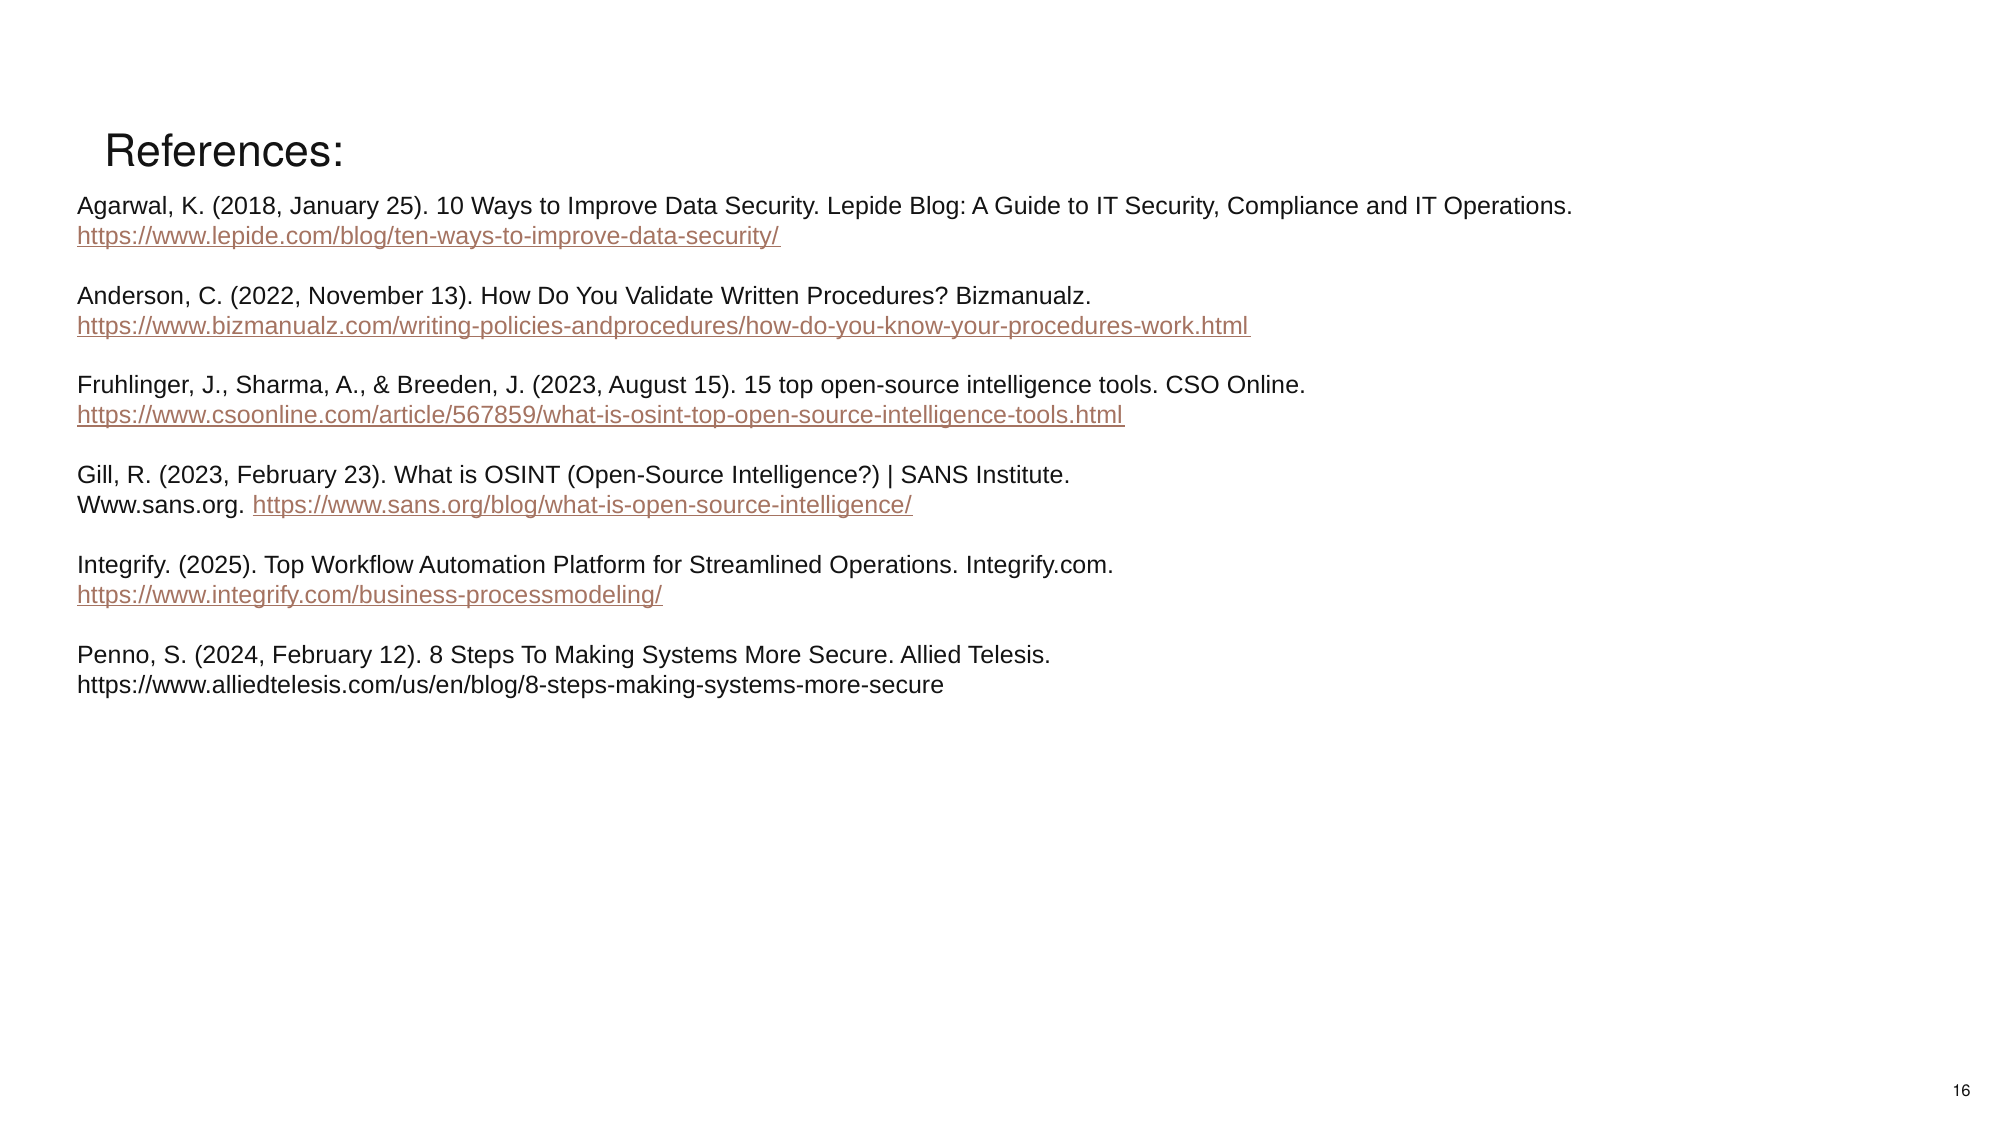

# References:
Agarwal, K. (2018, January 25). 10 Ways to Improve Data Security. Lepide Blog: A Guide to IT Security, Compliance and IT Operations.
https://www.lepide.com/blog/ten-ways-to-improve-data-security/

Anderson, C. (2022, November 13). How Do You Validate Written Procedures? Bizmanualz.
https://www.bizmanualz.com/writing-policies-andprocedures/how-do-you-know-your-procedures-work.html

Fruhlinger, J., Sharma, A., & Breeden, J. (2023, August 15). 15 top open-source intelligence tools. CSO Online.
https://www.csoonline.com/article/567859/what-is-osint-top-open-source-intelligence-tools.html

Gill, R. (2023, February 23). What is OSINT (Open-Source Intelligence?) | SANS Institute.
Www.sans.org. https://www.sans.org/blog/what-is-open-source-intelligence/

Integrify. (2025). Top Workflow Automation Platform for Streamlined Operations. Integrify.com.
https://www.integrify.com/business-processmodeling/

Penno, S. (2024, February 12). 8 Steps To Making Systems More Secure. Allied Telesis.
https://www.alliedtelesis.com/us/en/blog/8-steps-making-systems-more-secure
16